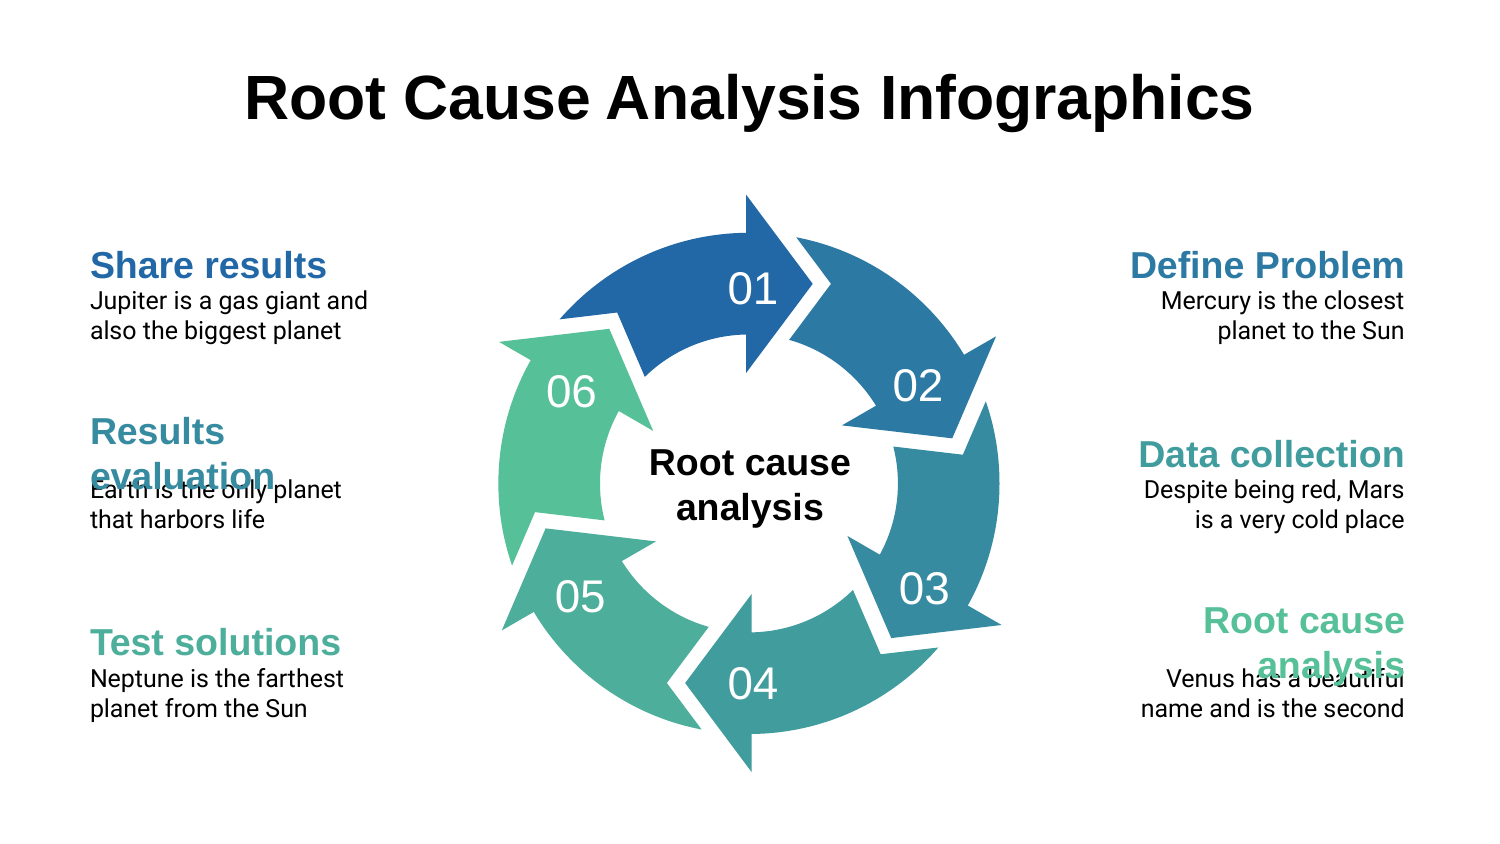

# Root Cause Analysis Infographics

Share results
Define Problem
01
Jupiter is a gas giant and also the biggest planet
Mercury is the closest planet to the Sun

02
06

Results evaluation
Data collection
Root cause analysis
Earth is the only planet that harbors life
Despite being red, Mars is a very cold place

03
05

Test solutions
Root cause analysis
04
Neptune is the farthest planet from the Sun
Venus has a beautiful name and is the second